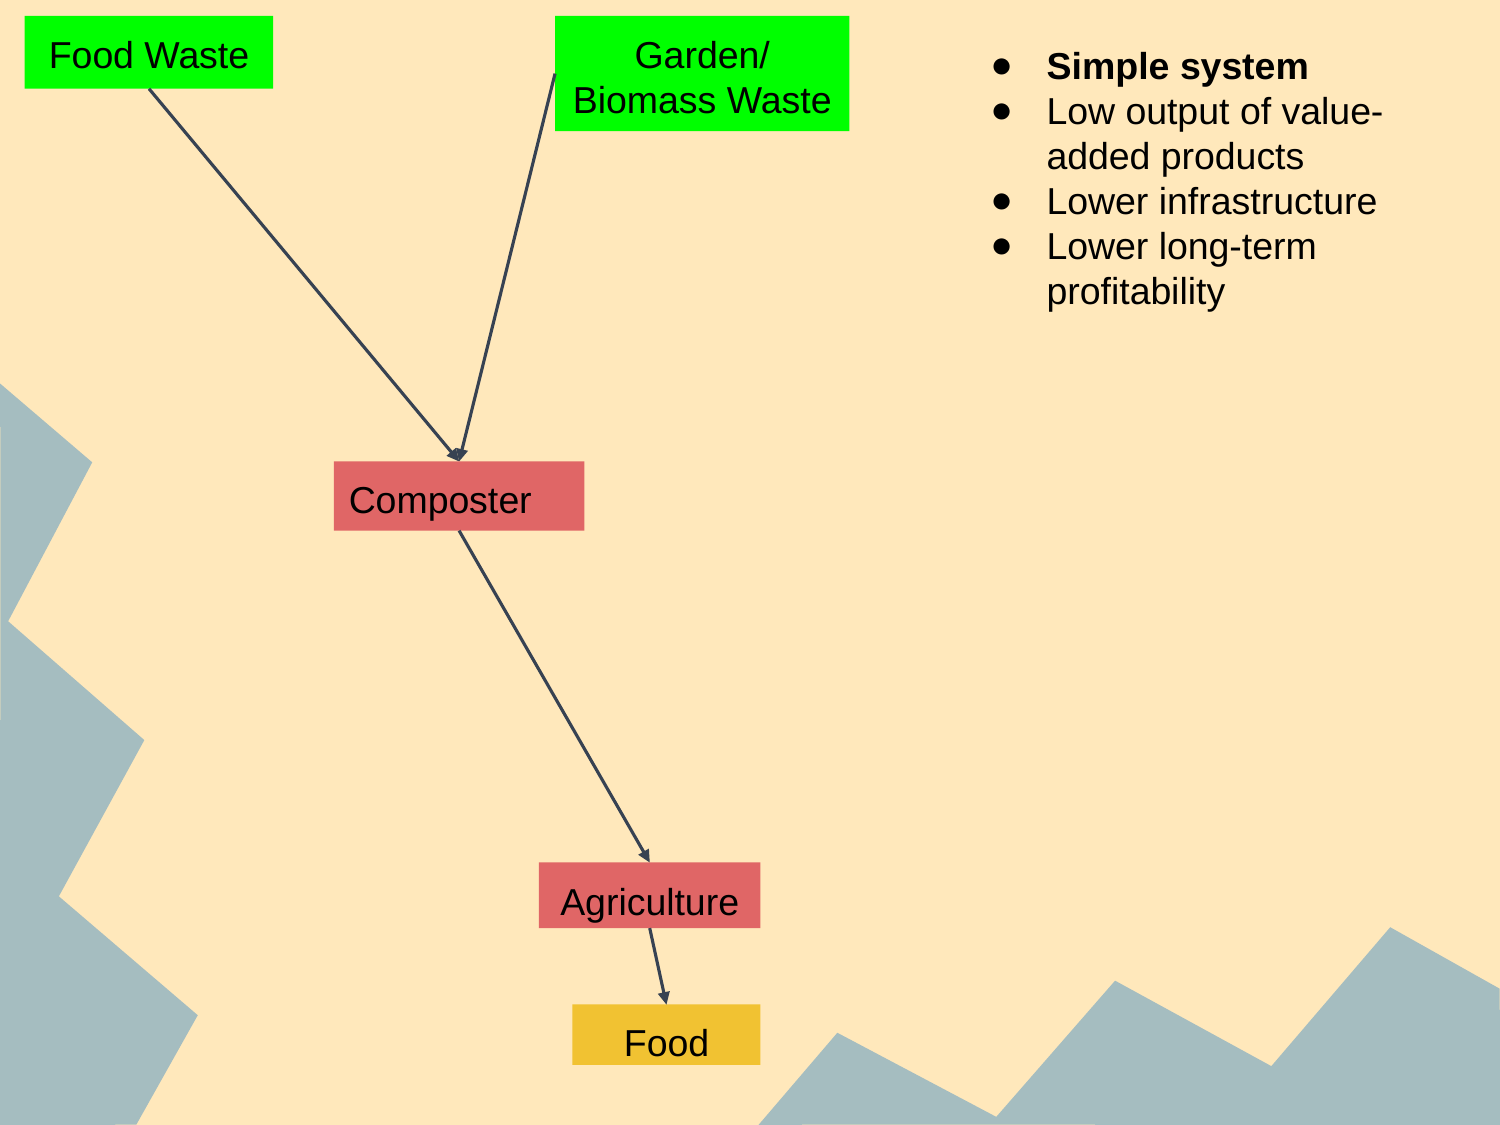

Food Waste
Garden/ Biomass Waste
Simple system
Low output of value-added products
Lower infrastructure
Lower long-term profitability
Composter
Agriculture
Food